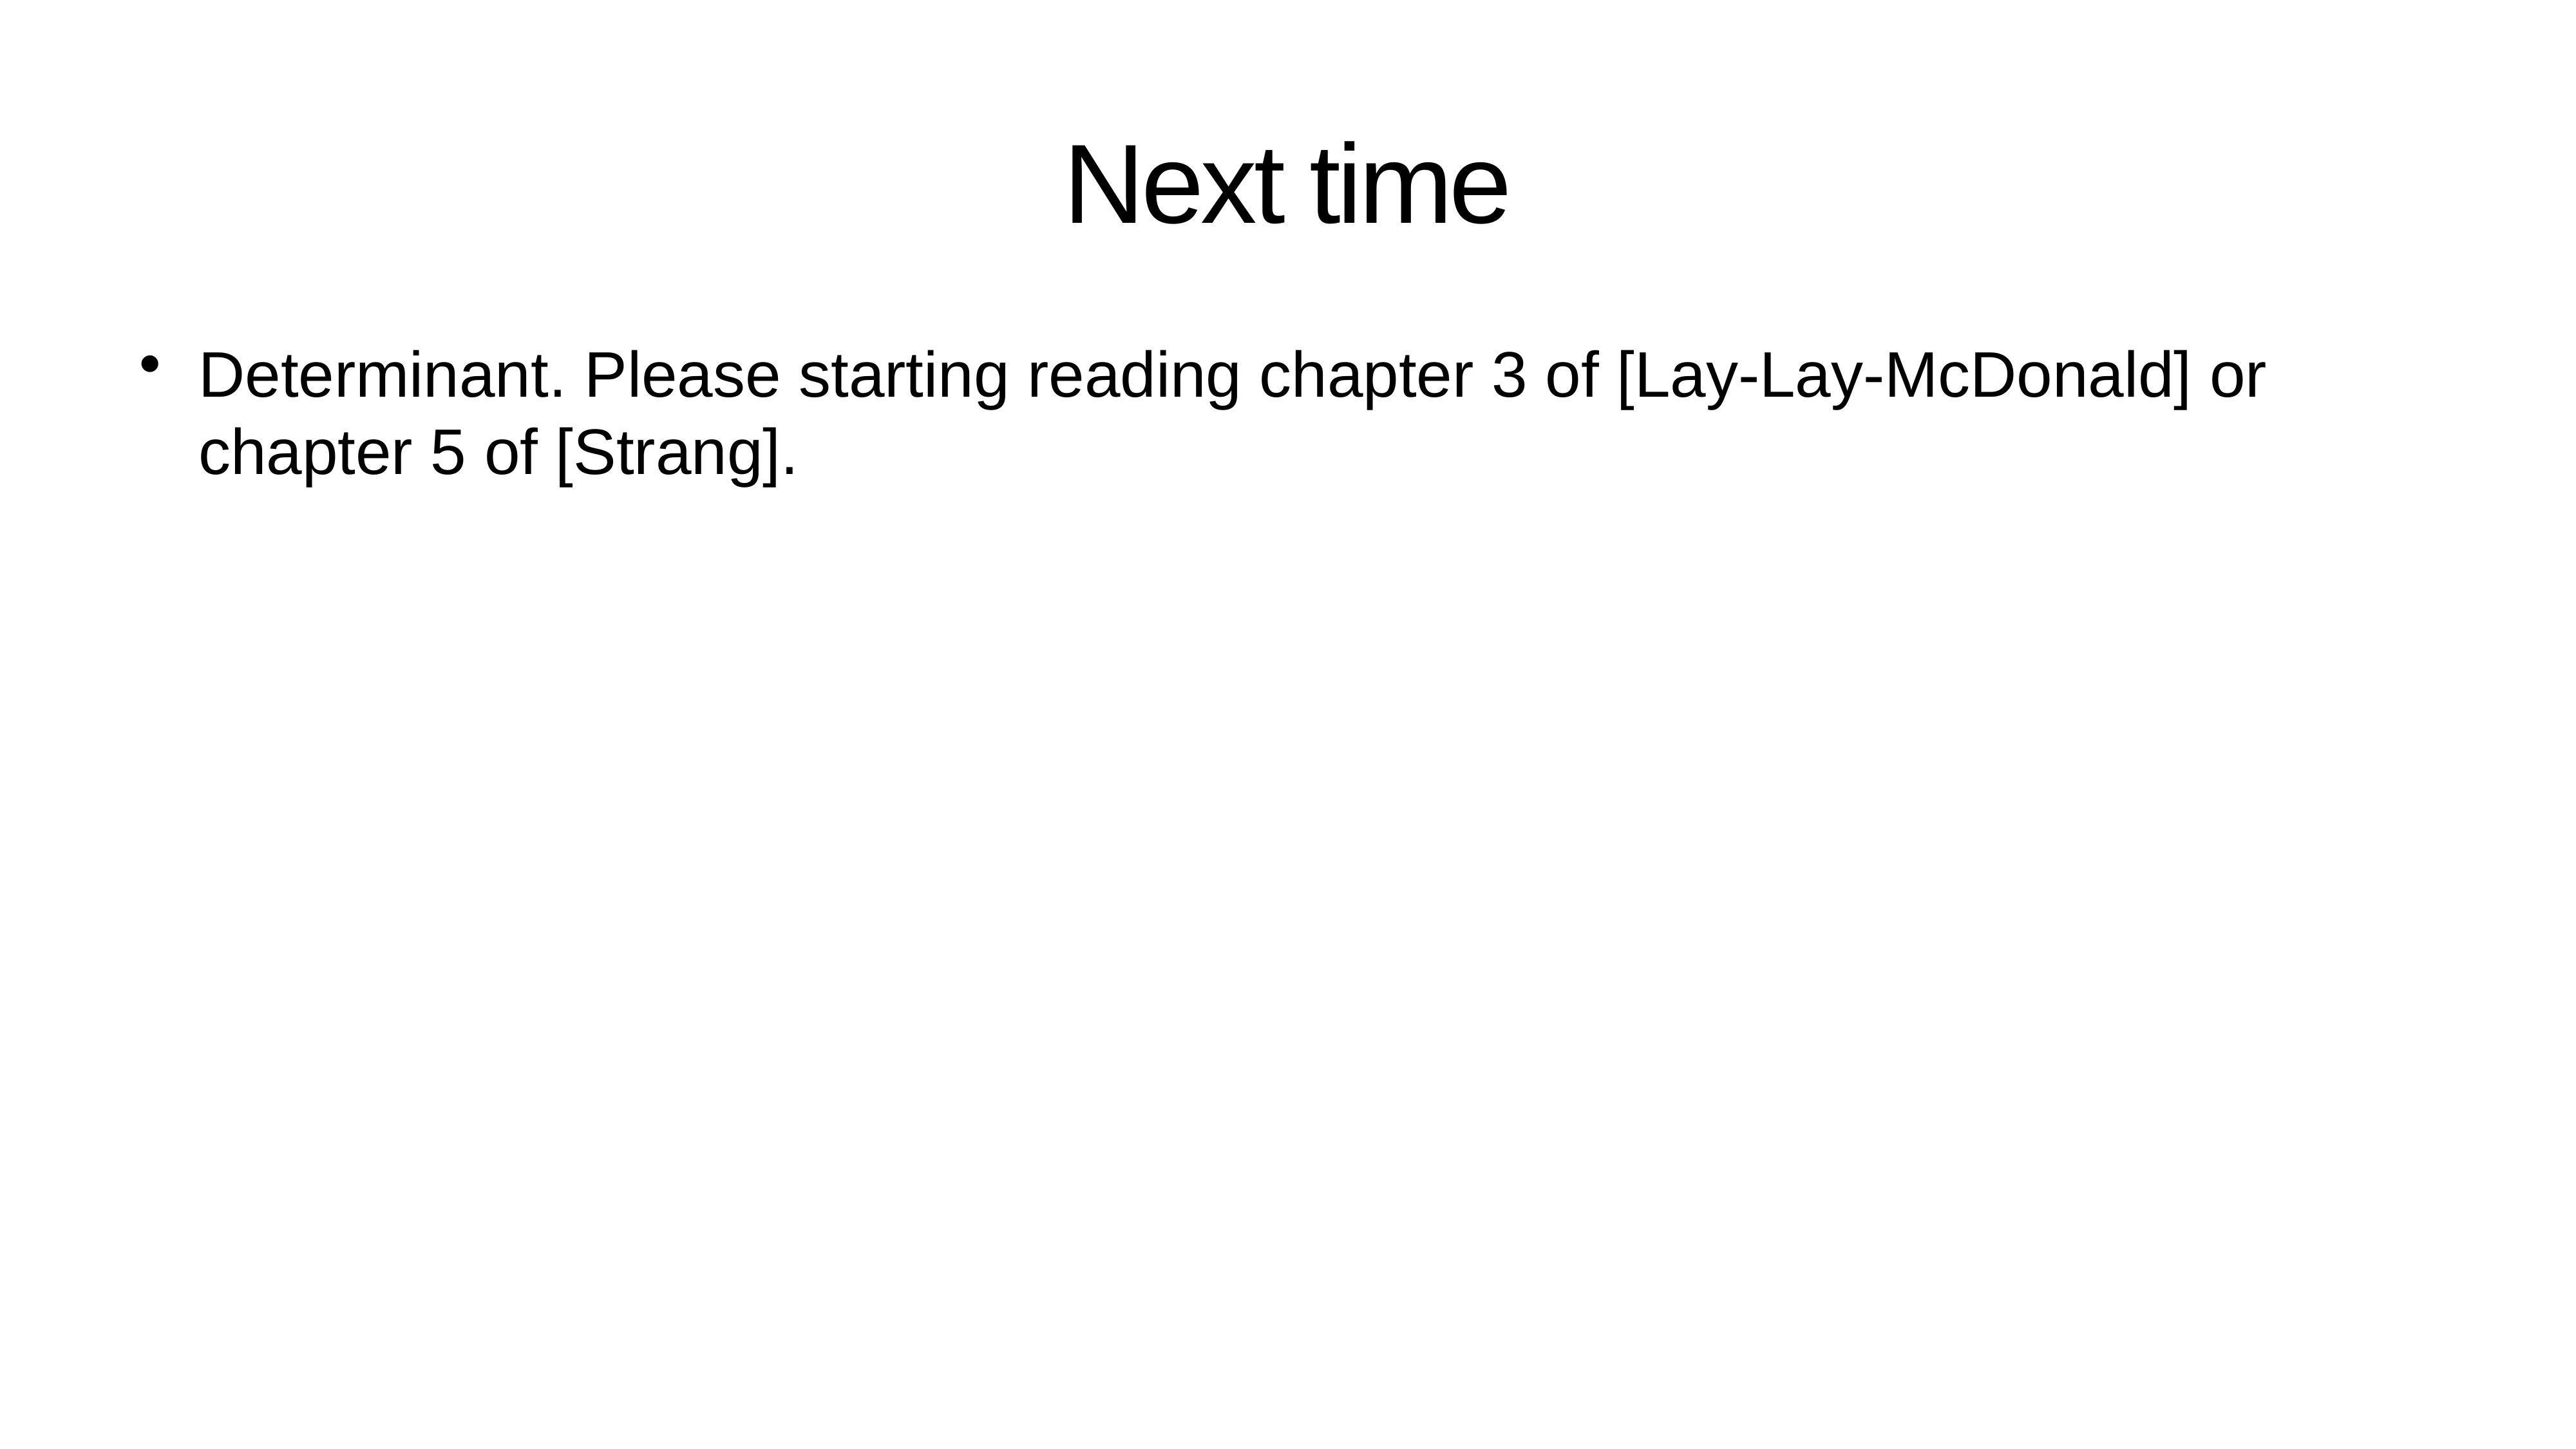

# Next time
Determinant. Please starting reading chapter 3 of [Lay-Lay-McDonald] or chapter 5 of [Strang].